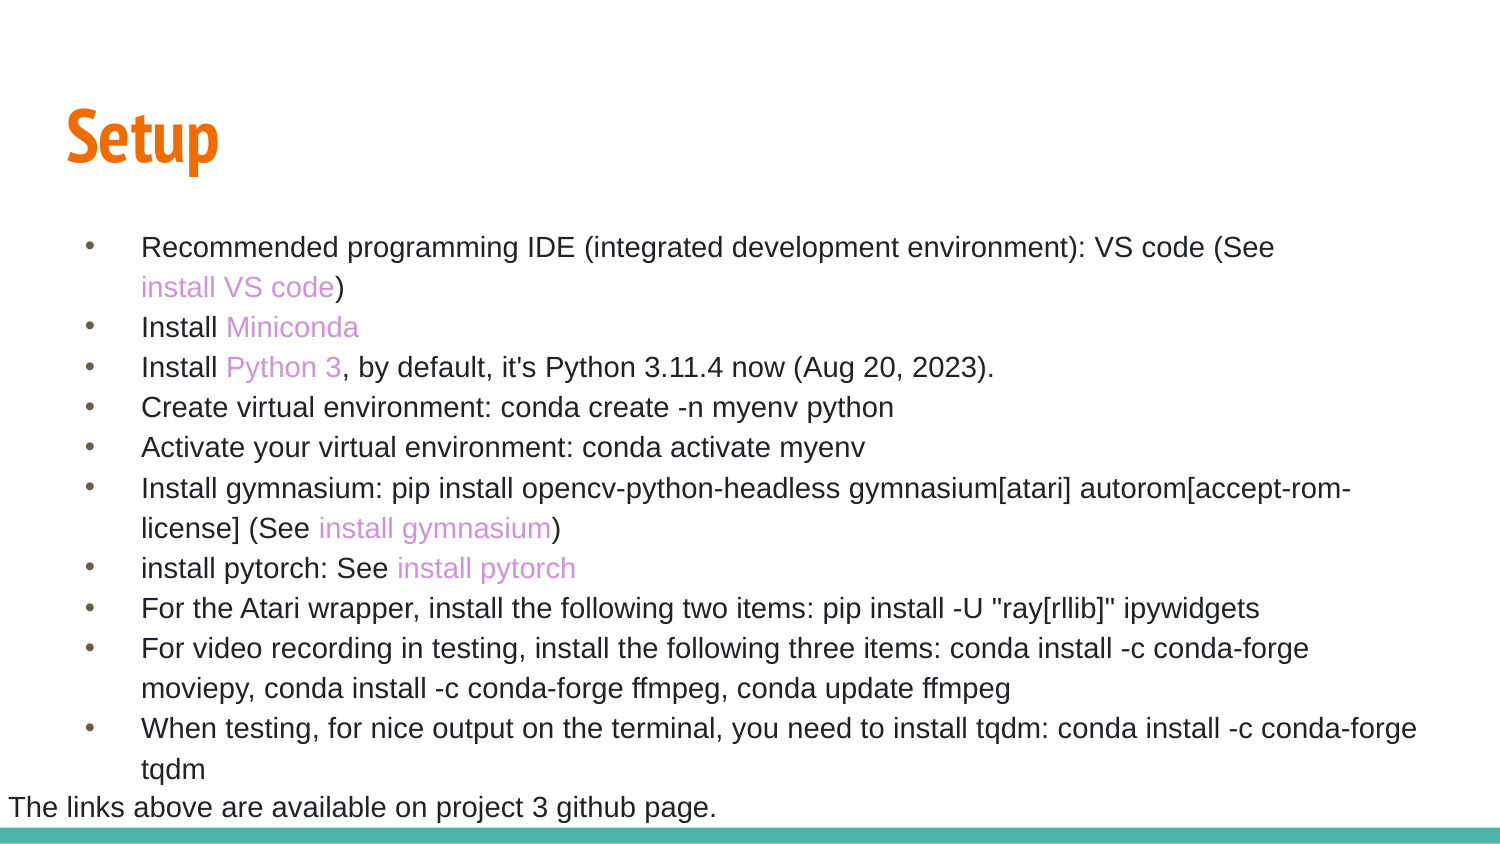

# Setup
Recommended programming IDE (integrated development environment): VS code (See install VS code)
Install Miniconda
Install Python 3, by default, it's Python 3.11.4 now (Aug 20, 2023).
Create virtual environment: conda create -n myenv python
Activate your virtual environment: conda activate myenv
Install gymnasium: pip install opencv-python-headless gymnasium[atari] autorom[accept-rom-license] (See install gymnasium)
install pytorch: See install pytorch
For the Atari wrapper, install the following two items: pip install -U "ray[rllib]" ipywidgets
For video recording in testing, install the following three items: conda install -c conda-forge moviepy, conda install -c conda-forge ffmpeg, conda update ffmpeg
When testing, for nice output on the terminal, you need to install tqdm: conda install -c conda-forge tqdm
The links above are available on project 3 github page.